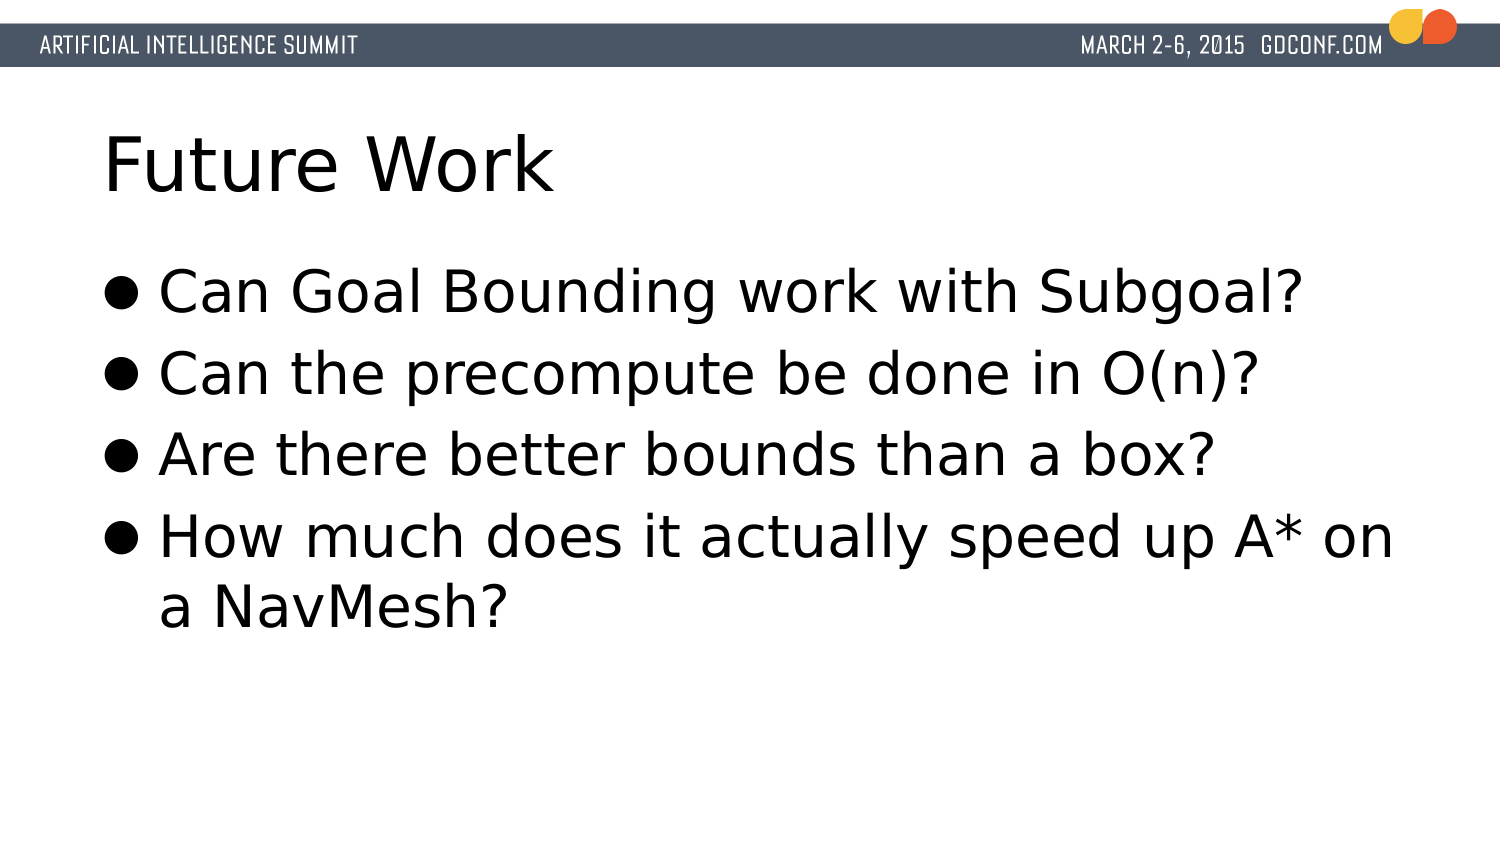

# Future Work
Can Goal Bounding work with Subgoal?
Can the precompute be done in O(n)?
Are there better bounds than a box?
How much does it actually speed up A* on a NavMesh?